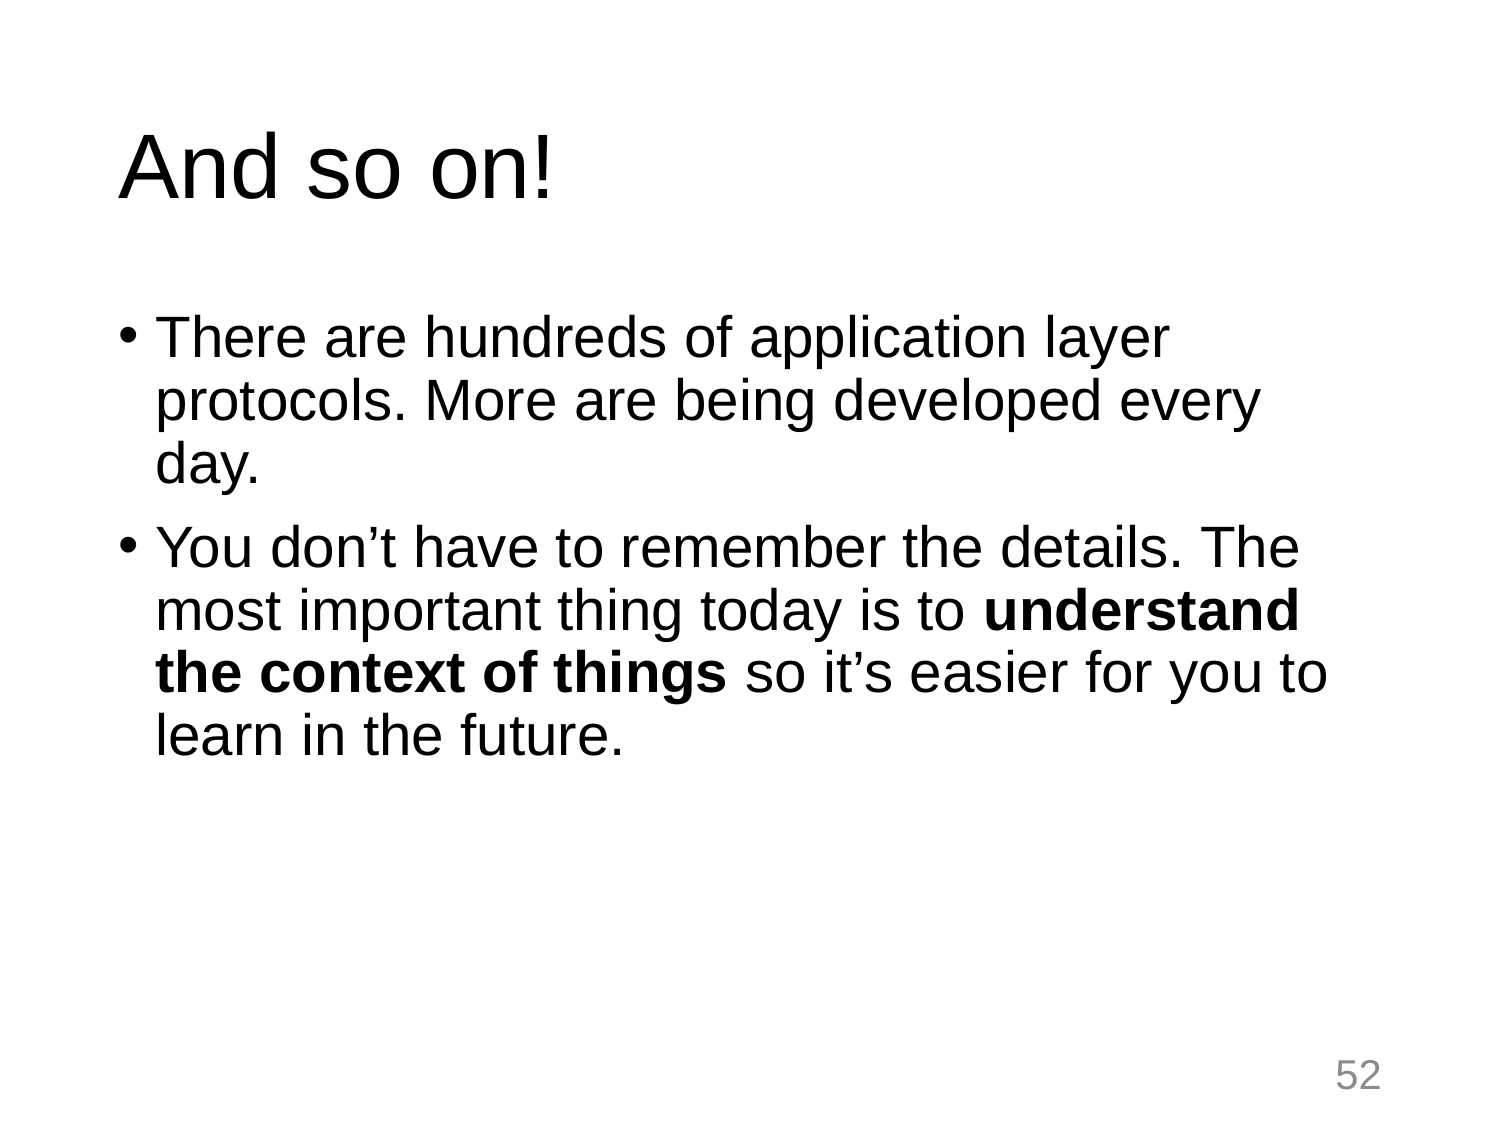

# And so on!
There are hundreds of application layer protocols. More are being developed every day.
You don’t have to remember the details. The most important thing today is to understand the context of things so it’s easier for you to learn in the future.
52